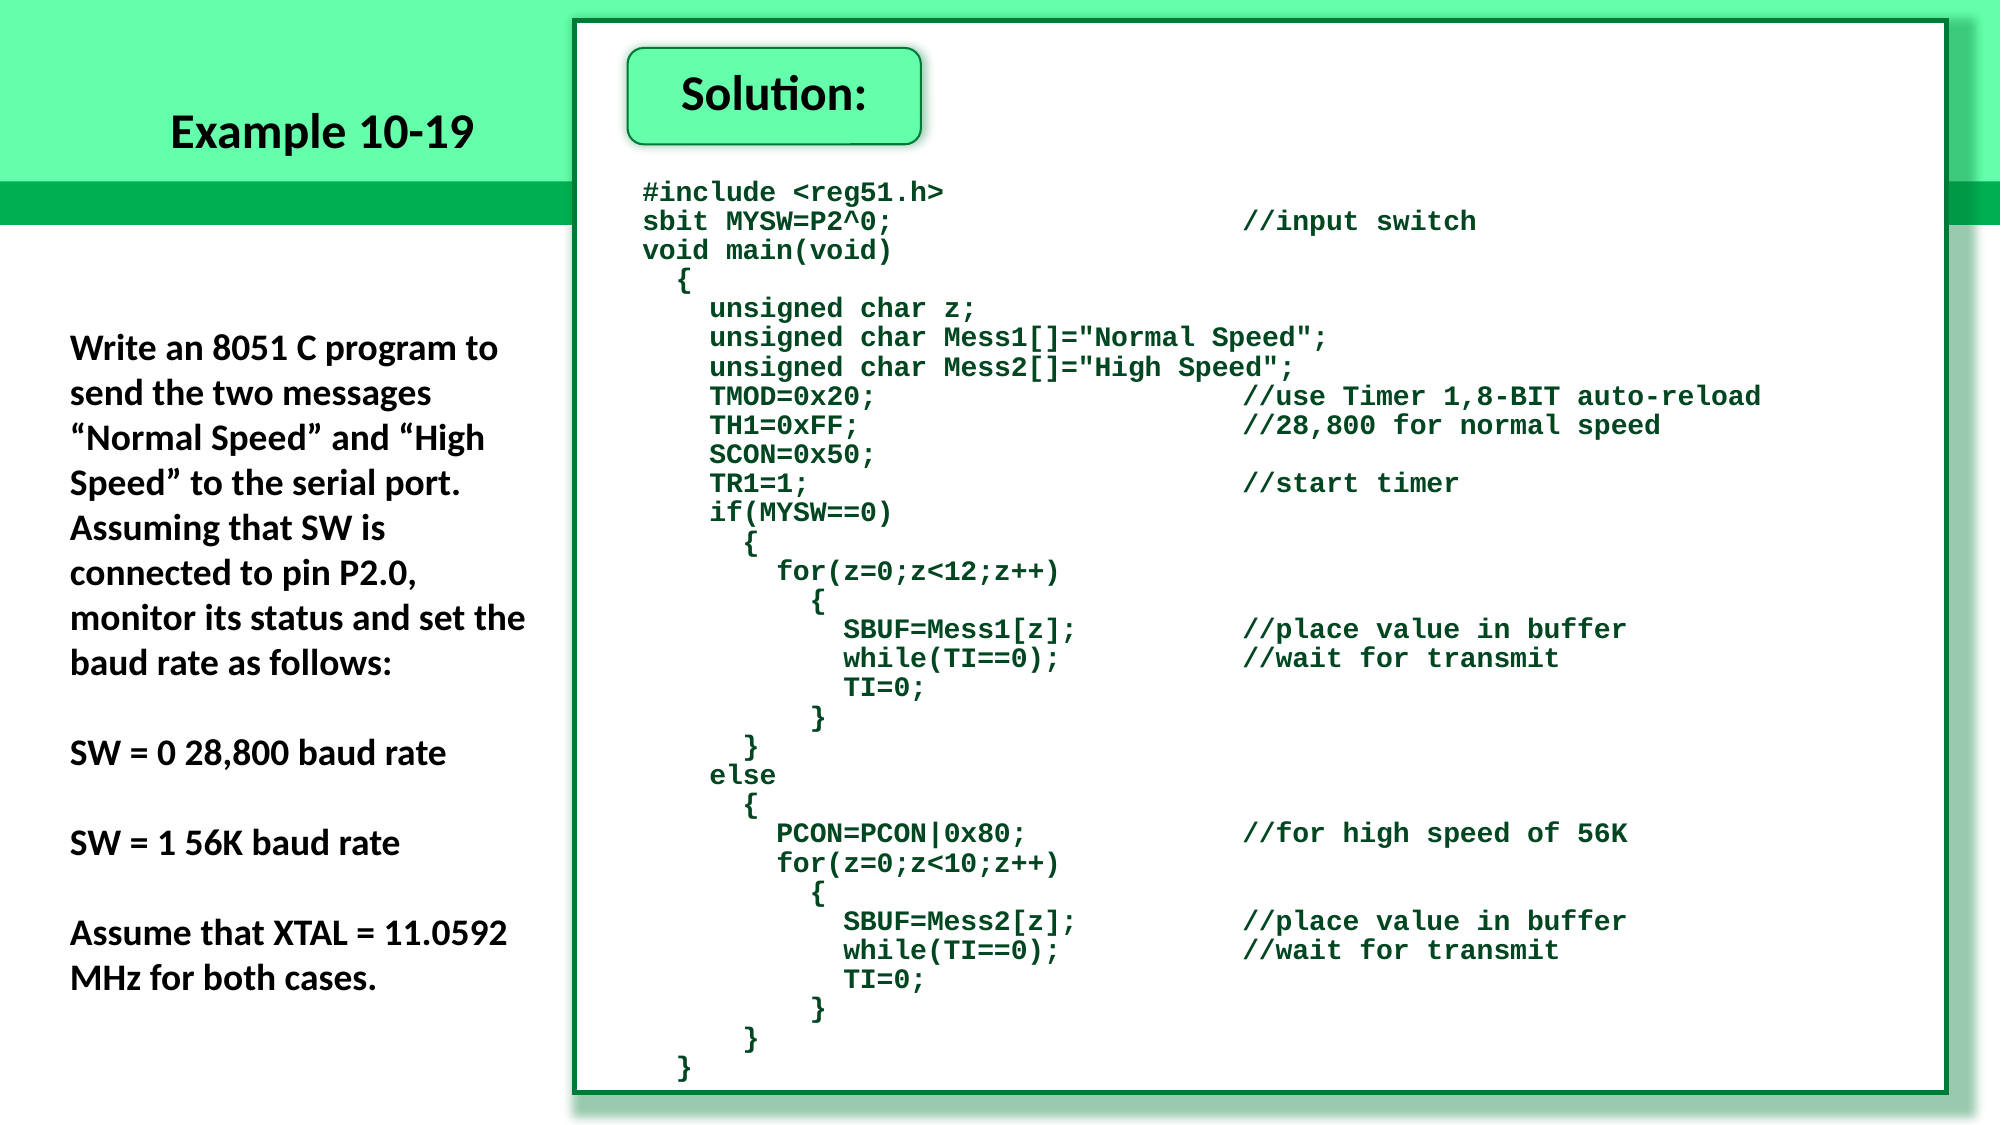

Solution:
Example 10-19
#include <reg51.h>
sbit MYSW=P2^0;			//input switch
void main(void)
  {
    unsigned char z;
    unsigned char Mess1[]="Normal Speed";
    unsigned char Mess2[]="High Speed";
    TMOD=0x20;			//use Timer 1,8-BIT auto-reload
    TH1=0xFF;			//28,800 for normal speed
    SCON=0x50;
    TR1=1;			//start timer
    if(MYSW==0)
      {
        for(z=0;z<12;z++)
          {
            SBUF=Mess1[z];		//place value in buffer
            while(TI==0);		//wait for transmit
            TI=0;
          }
      }
    else
      {
        PCON=PCON|0x80;		//for high speed of 56K
        for(z=0;z<10;z++)
          {
            SBUF=Mess2[z];		//place value in buffer
            while(TI==0);		//wait for transmit
            TI=0;
          }
      }
  }
Write an 8051 C program to send the two messages “Normal Speed” and “High Speed” to the serial port.  Assuming that SW is connected to pin P2.0, monitor its status and set the baud rate as follows:

SW = 0 28,800 baud rate

SW = 1 56K baud rate

Assume that XTAL = 11.0592 MHz for both cases.